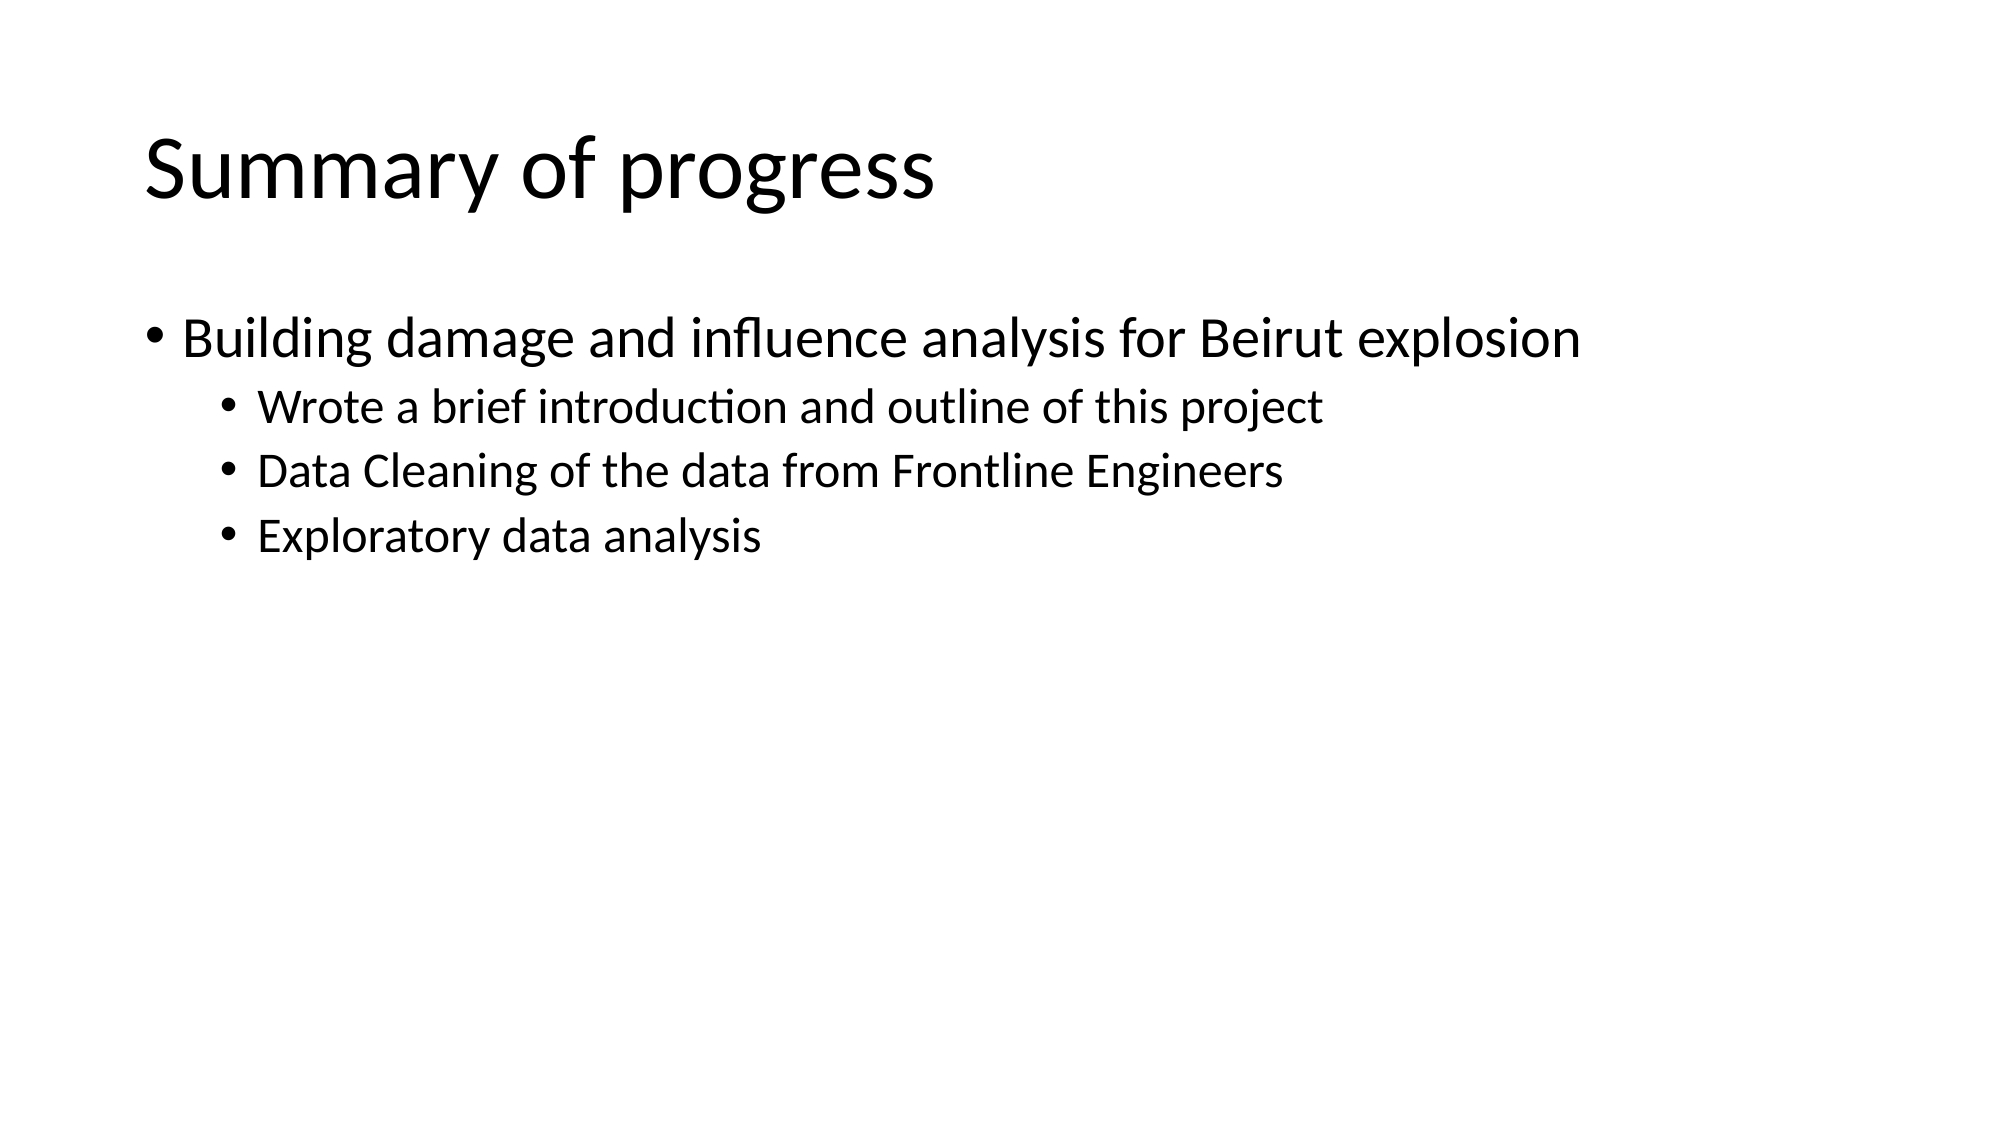

# Summary of progress
Building damage and influence analysis for Beirut explosion
Wrote a brief introduction and outline of this project
Data Cleaning of the data from Frontline Engineers
Exploratory data analysis